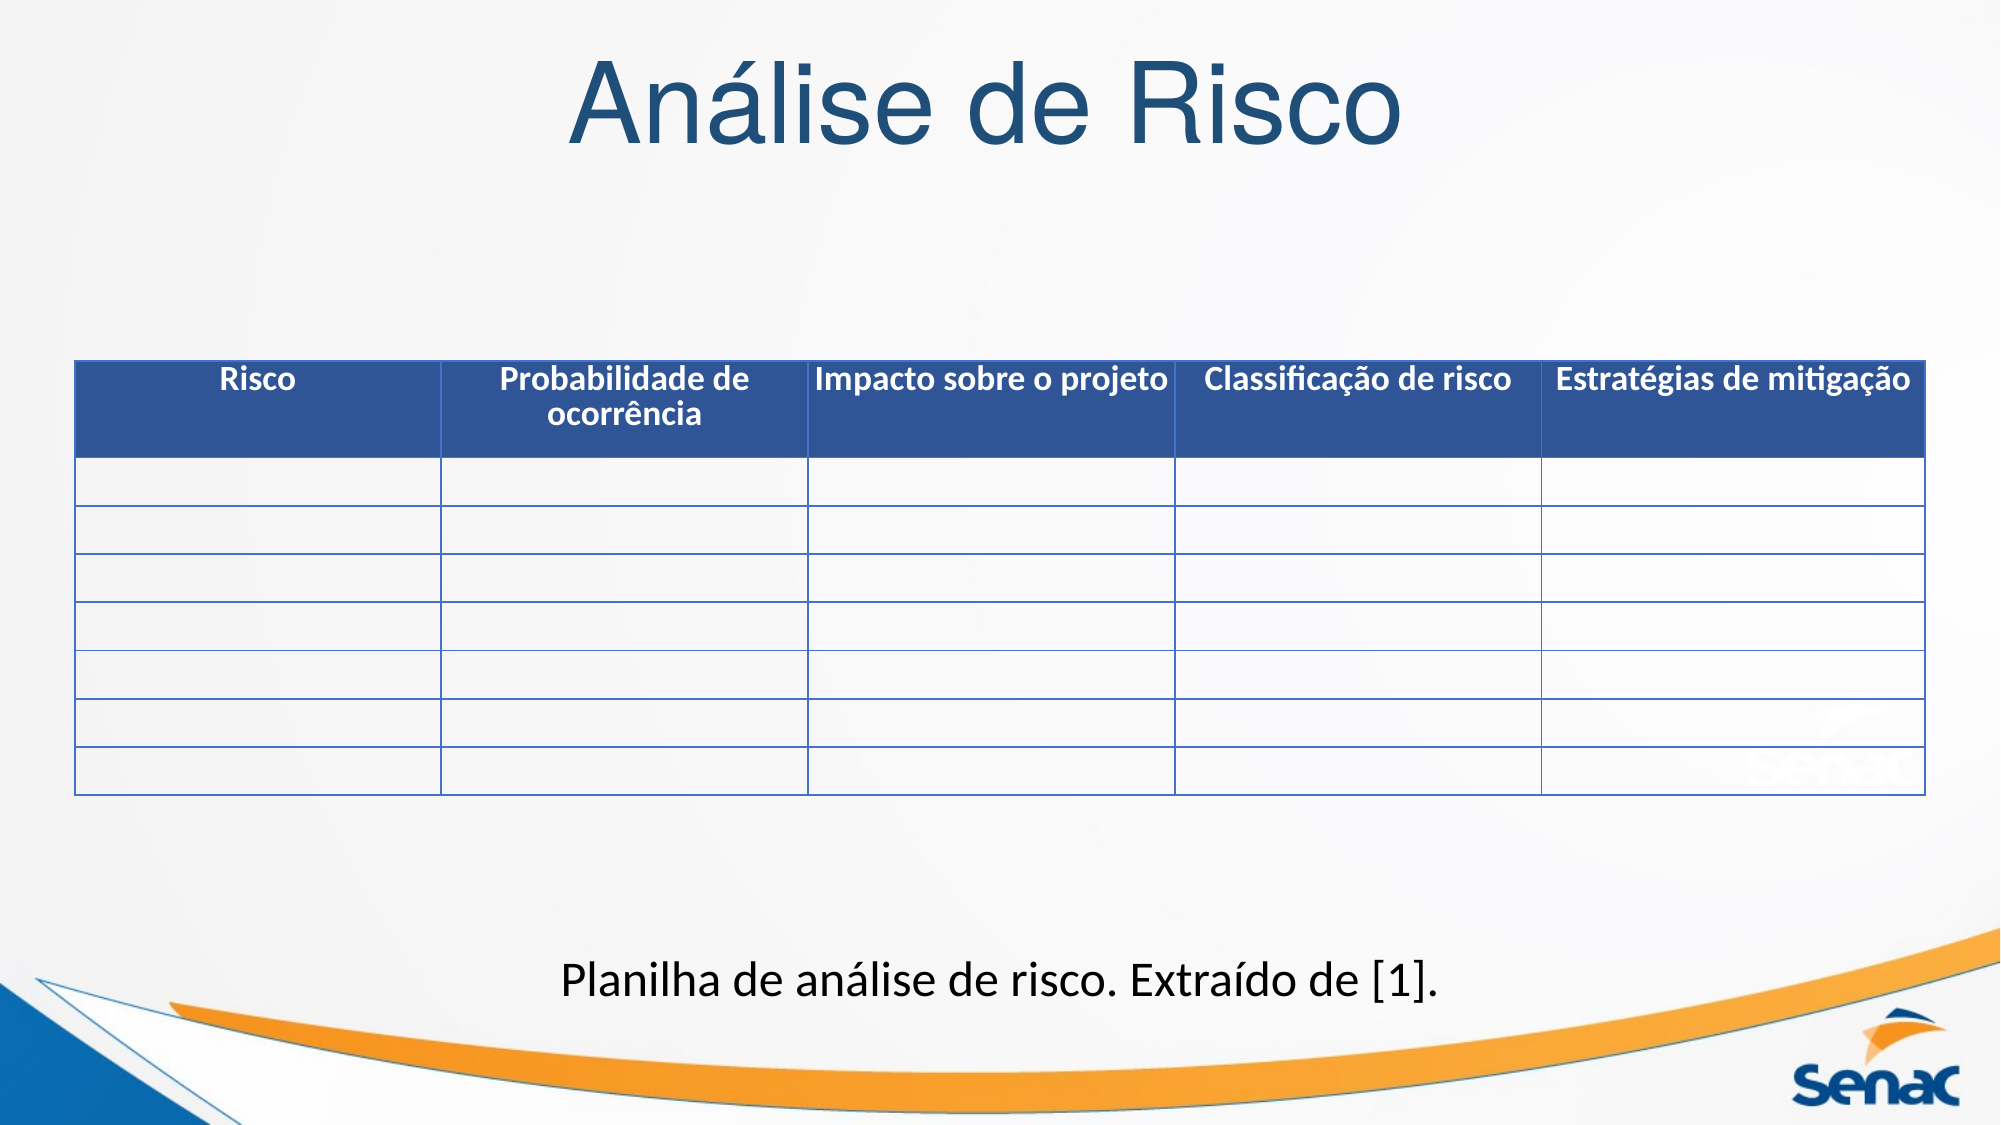

# Análise de Risco
| Risco | Probabilidade de ocorrência | Impacto sobre o projeto | Classificação de risco | Estratégias de mitigação |
| --- | --- | --- | --- | --- |
|  |  |  |  |  |
|  |  |  |  |  |
|  |  |  |  |  |
|  |  |  |  |  |
|  |  |  |  |  |
|  |  |  |  |  |
|  |  |  |  |  |
Planilha de análise de risco. Extraído de [1].